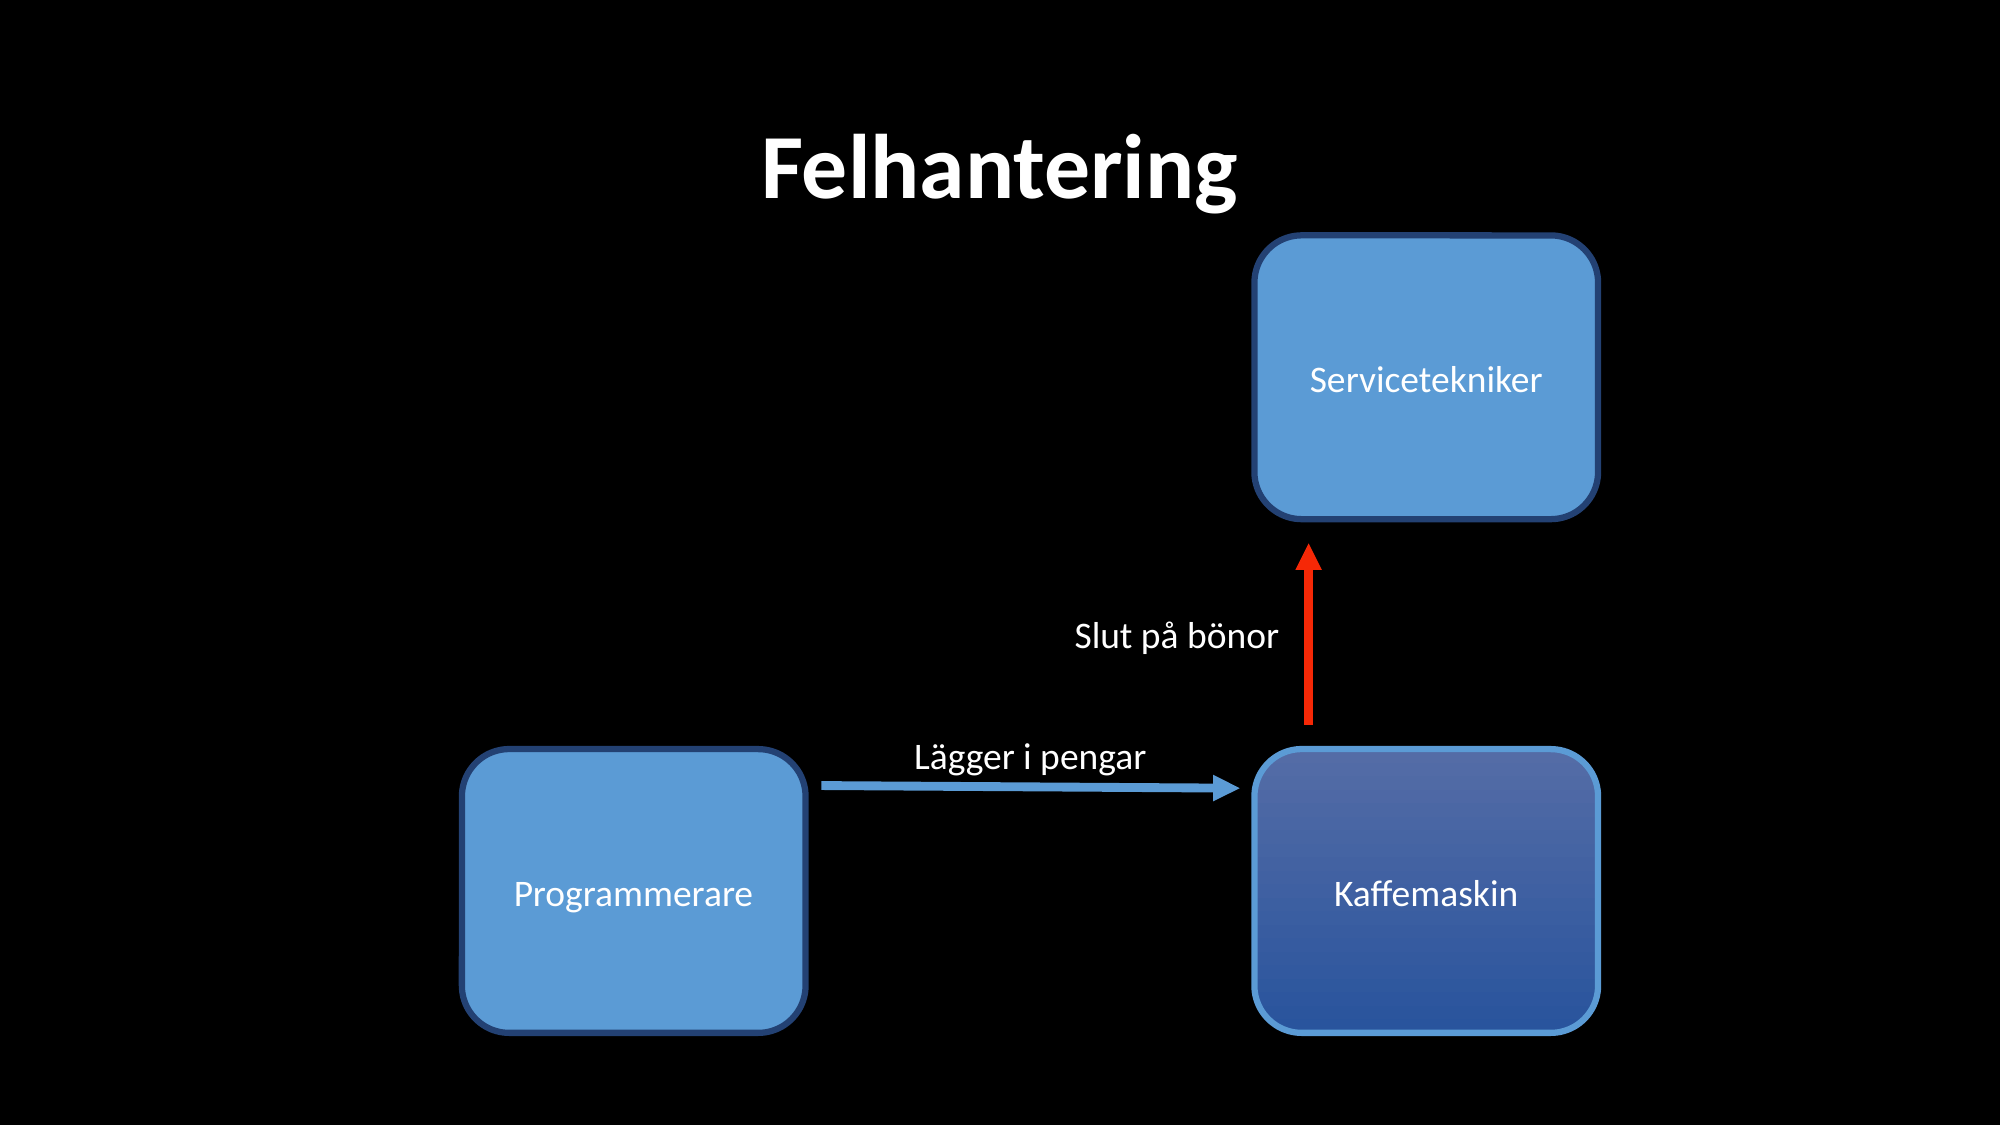

# Felhantering
Servicetekniker
Slut på bönor
Lägger i pengar
Programmerare
Kaffemaskin